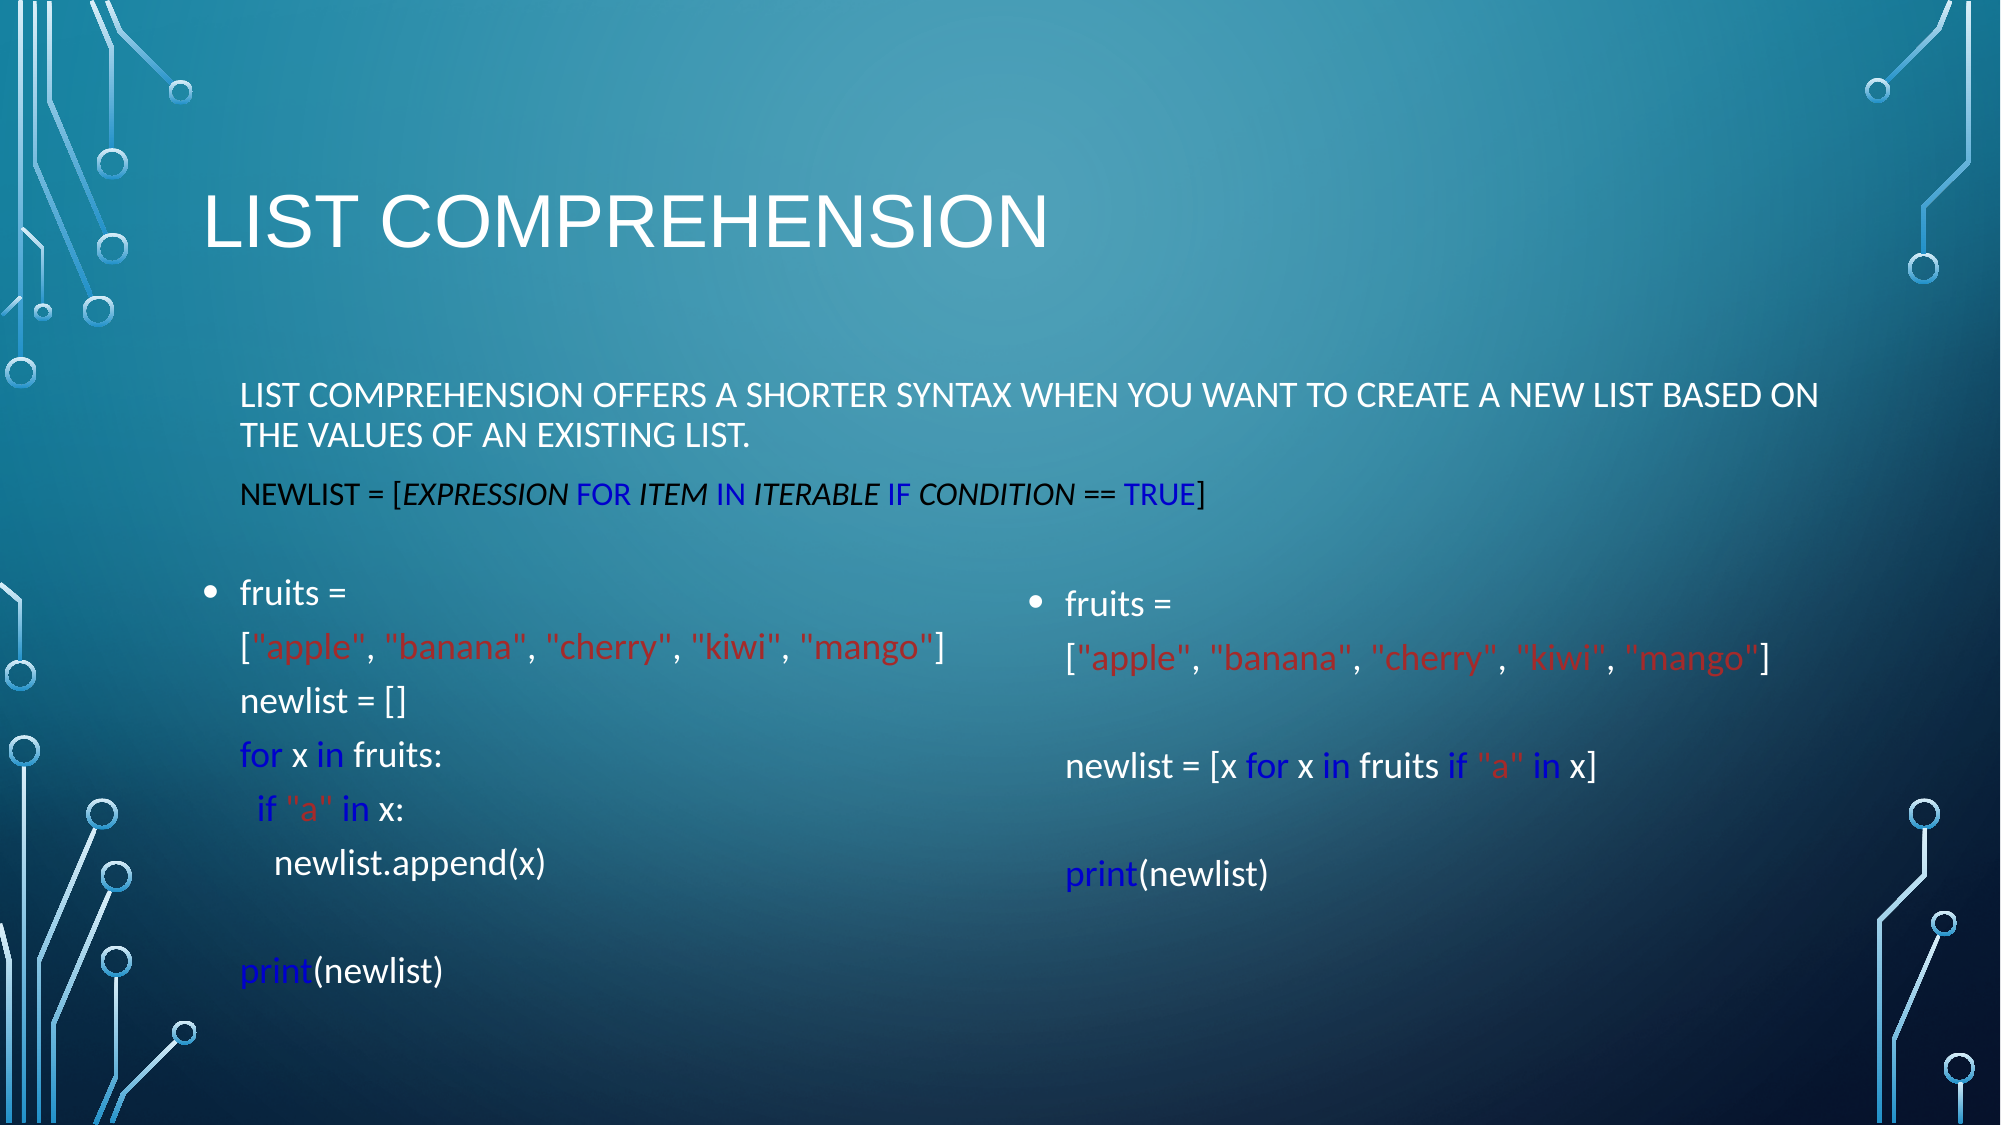

# List comprehension
List comprehension offers a shorter syntax when you want to create a new list based on the values of an existing list.
newlist = [expression for item in iterable if condition == True]
fruits = ["apple", "banana", "cherry", "kiwi", "mango"]
newlist = []
for x in fruits:
  if "a" in x:
    newlist.append(x)
print(newlist)

fruits = ["apple", "banana", "cherry", "kiwi", "mango"]
newlist = [x for x in fruits if "a" in x]
print(newlist)